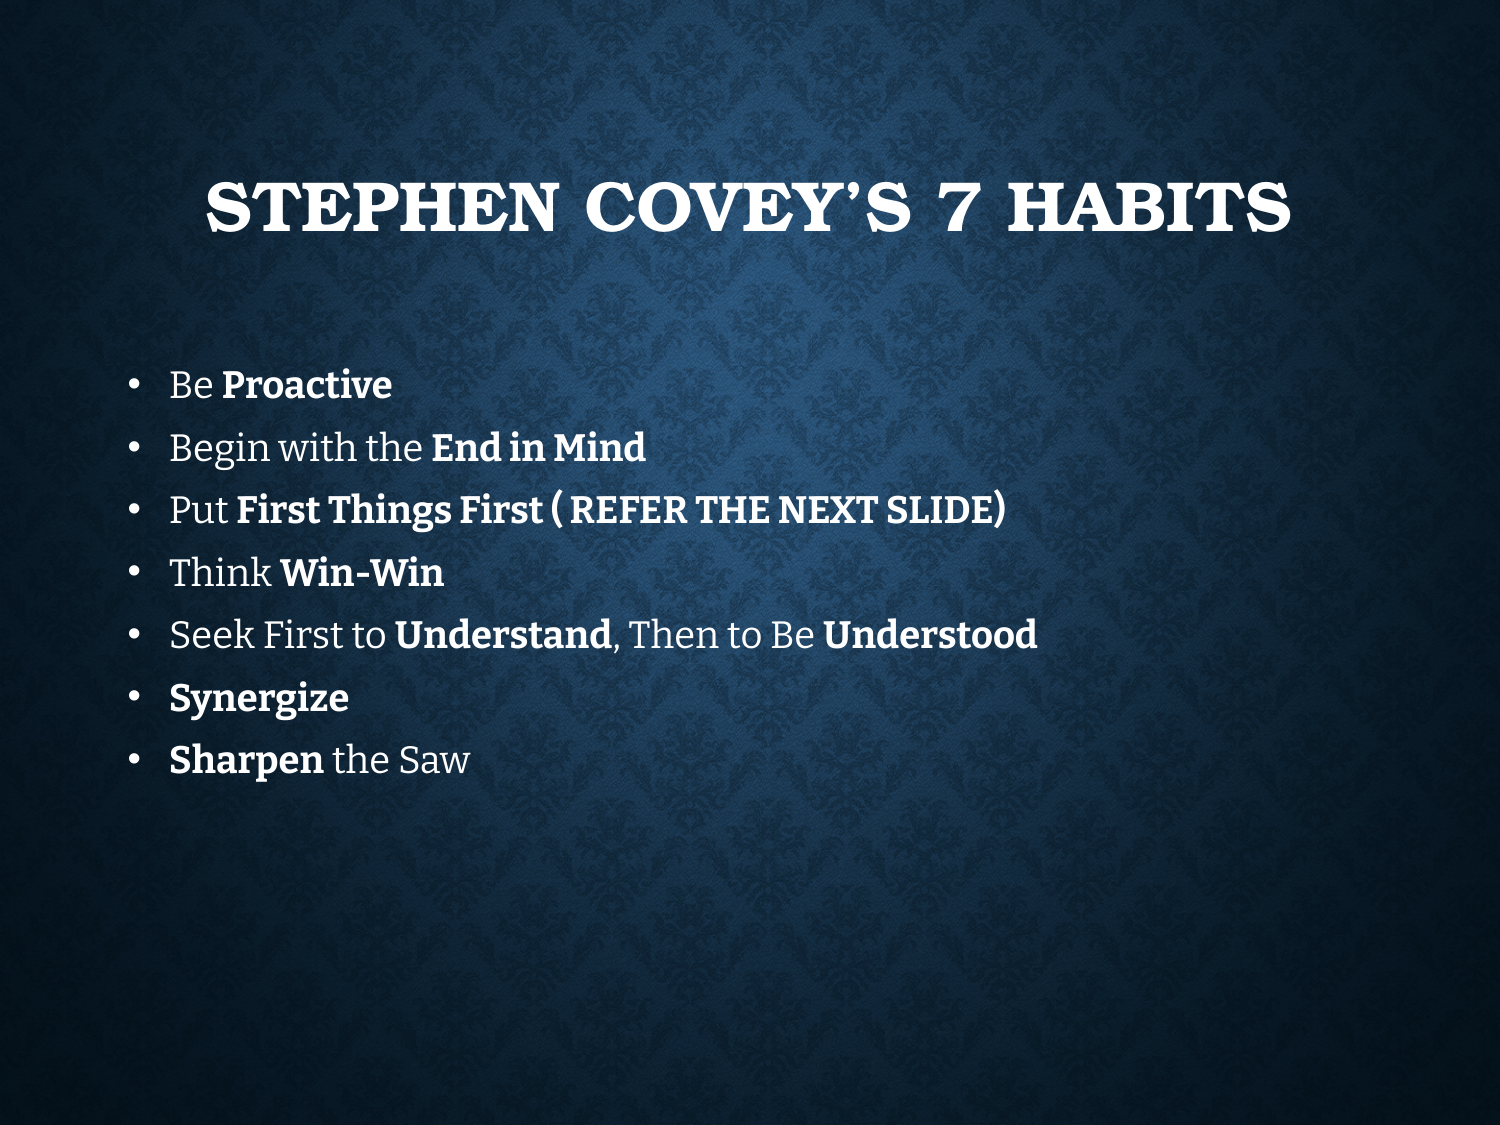

# STEPHEN COVEY’s 7 HABITS
Be Proactive
Begin with the End in Mind
Put First Things First ( REFER THE NEXT SLIDE)
Think Win-Win
Seek First to Understand, Then to Be Understood
Synergize
Sharpen the Saw